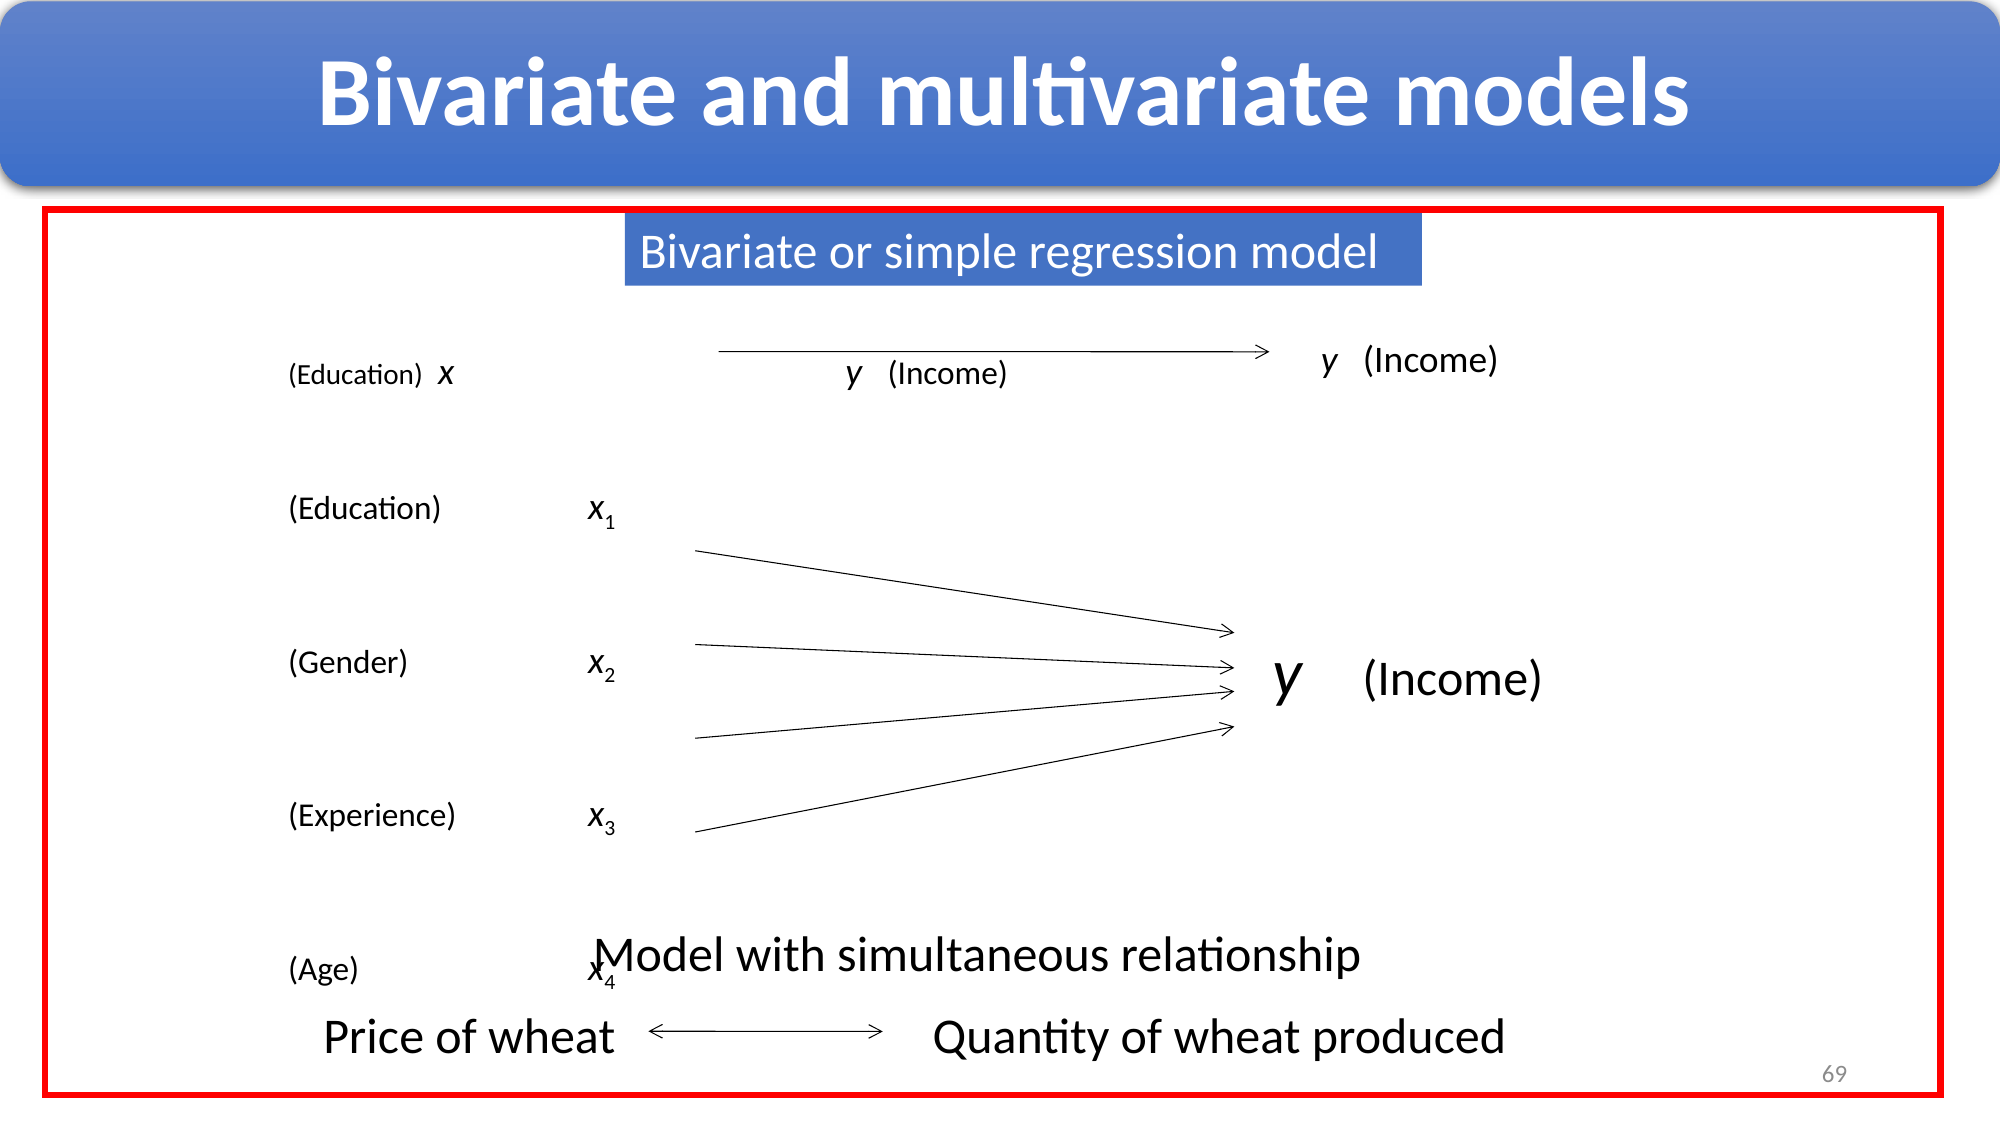

Bivariate and multivariate models

Bivariate or simple regression model
y   (Income)
(Education)  	x                                              y   (Income)

(Education)	x1

(Gender)		x2

(Experience)	x3

(Age)		x4

y    (Income)
Model with simultaneous relationship
Price of wheat
Quantity of wheat produced
69